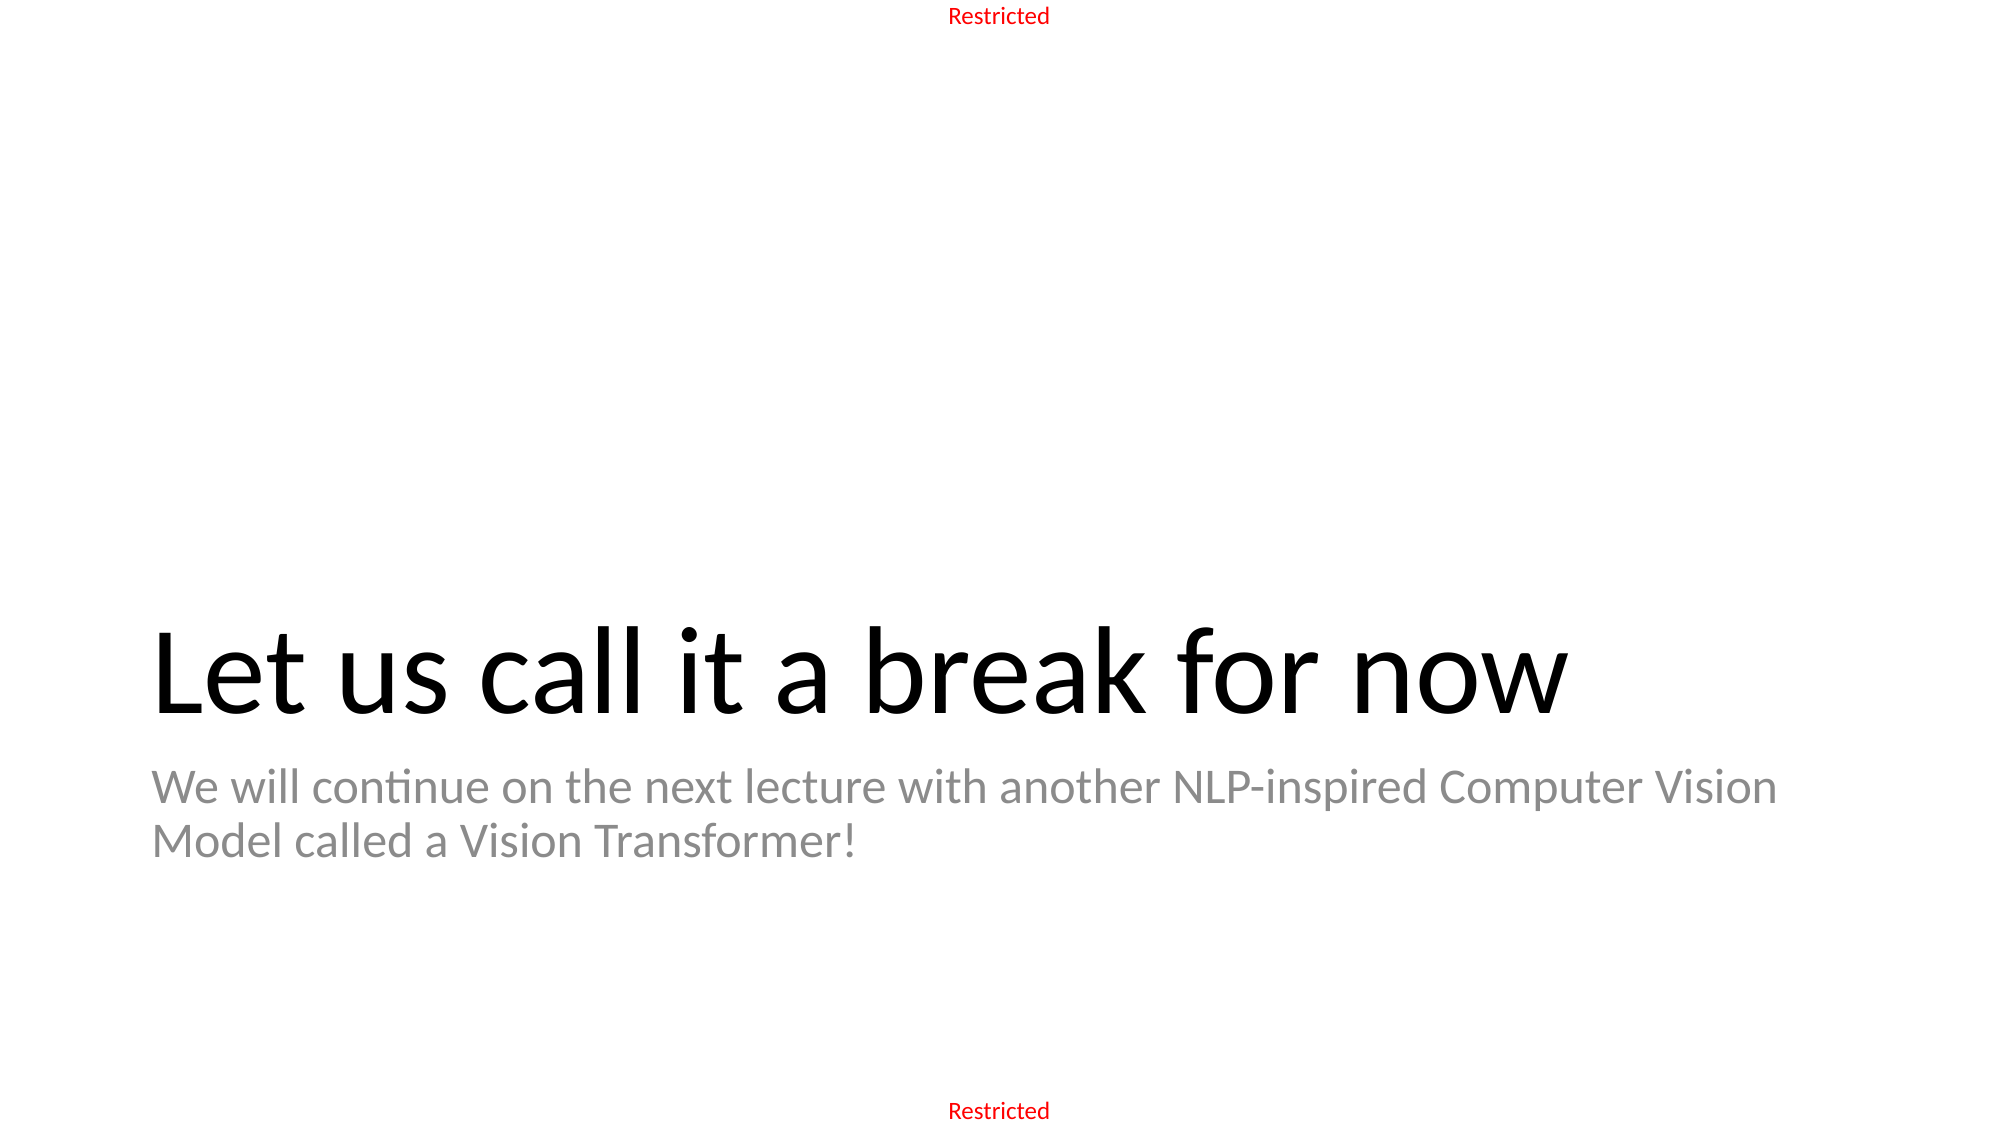

# Let us call it a break for now
We will continue on the next lecture with another NLP-inspired Computer Vision Model called a Vision Transformer!